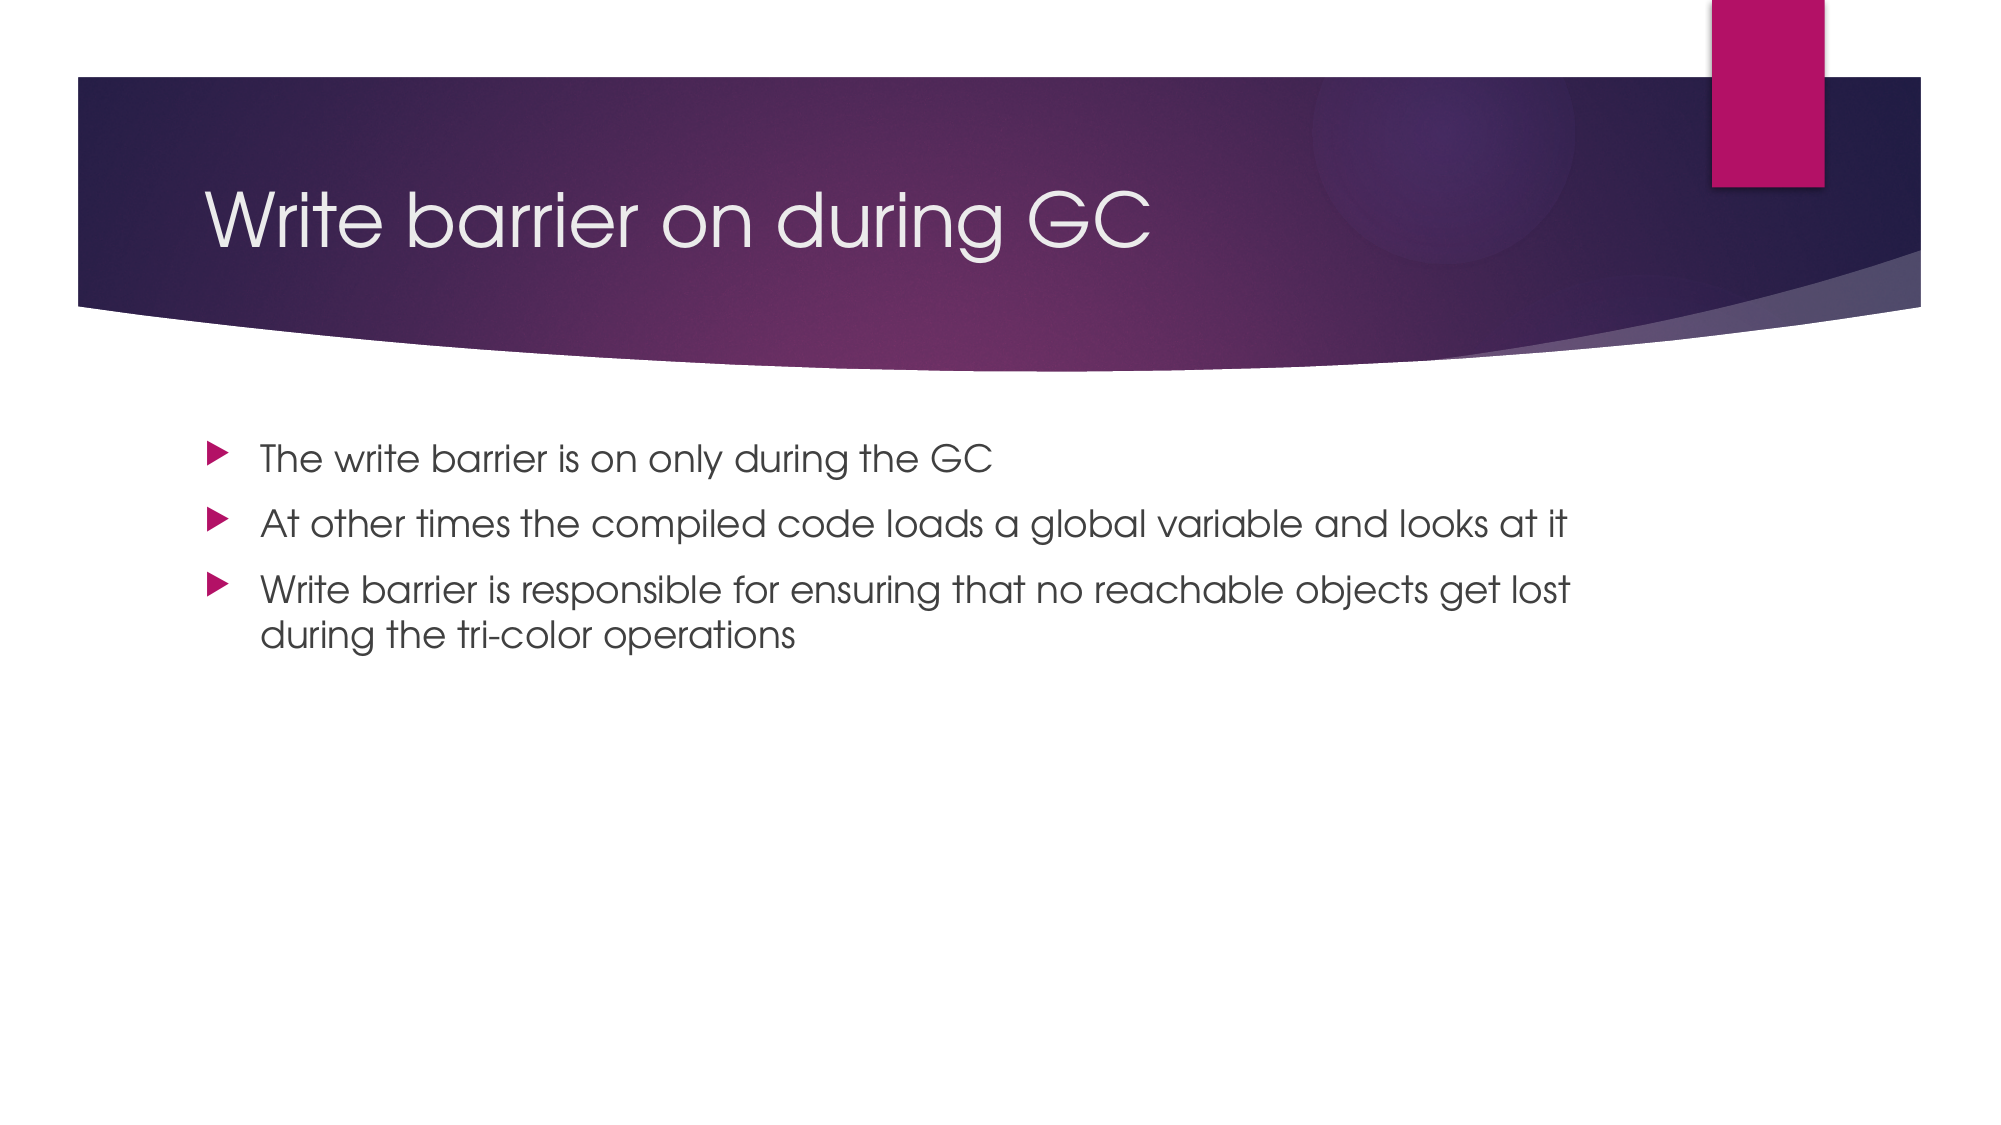

# Write barrier on during GC
The write barrier is on only during the GC
At other times the compiled code loads a global variable and looks at it
Write barrier is responsible for ensuring that no reachable objects get lost during the tri-color operations